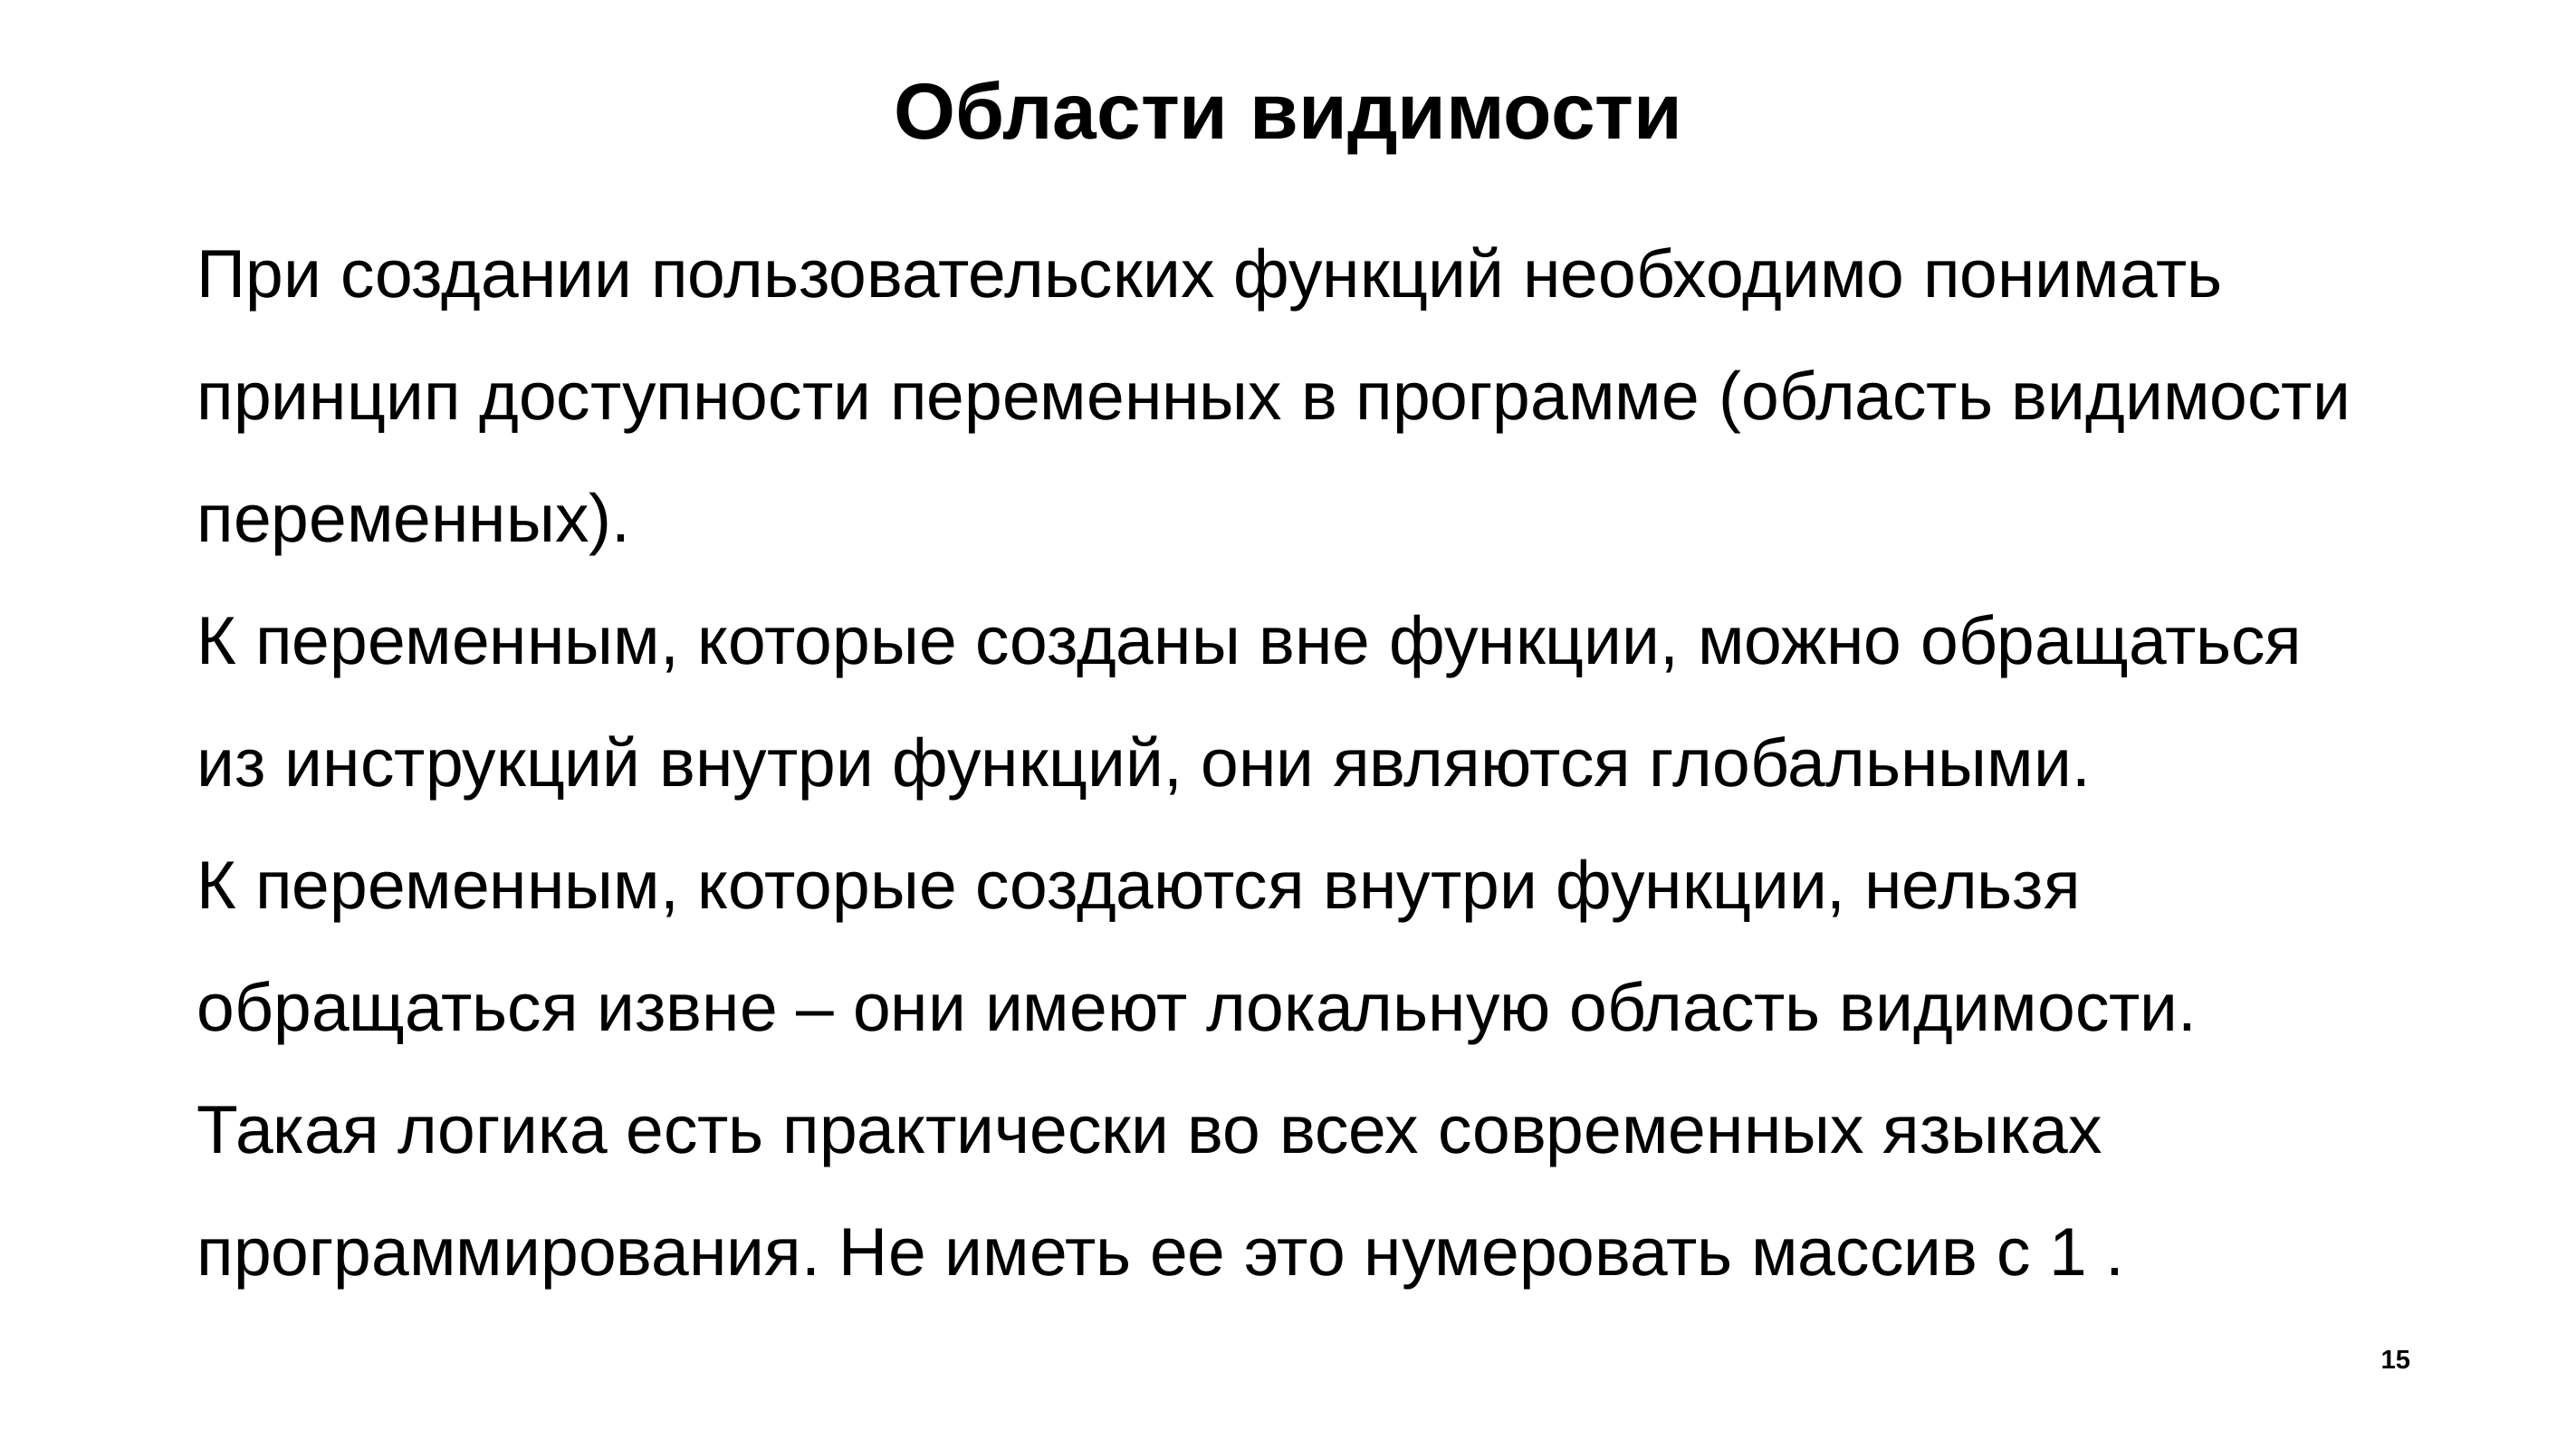

# Области видимости
При создании пользовательских функций необходимо понимать принцип доступности переменных в программе (область видимости переменных).
К переменным, которые созданы вне функции, можно обращаться из инструкций внутри функций, они являются глобальными.
К переменным, которые создаются внутри функции, нельзя обращаться извне – они имеют локальную область видимости.
Такая логика есть практически во всех современных языках программирования. Не иметь ее это нумеровать массив с 1 .
15